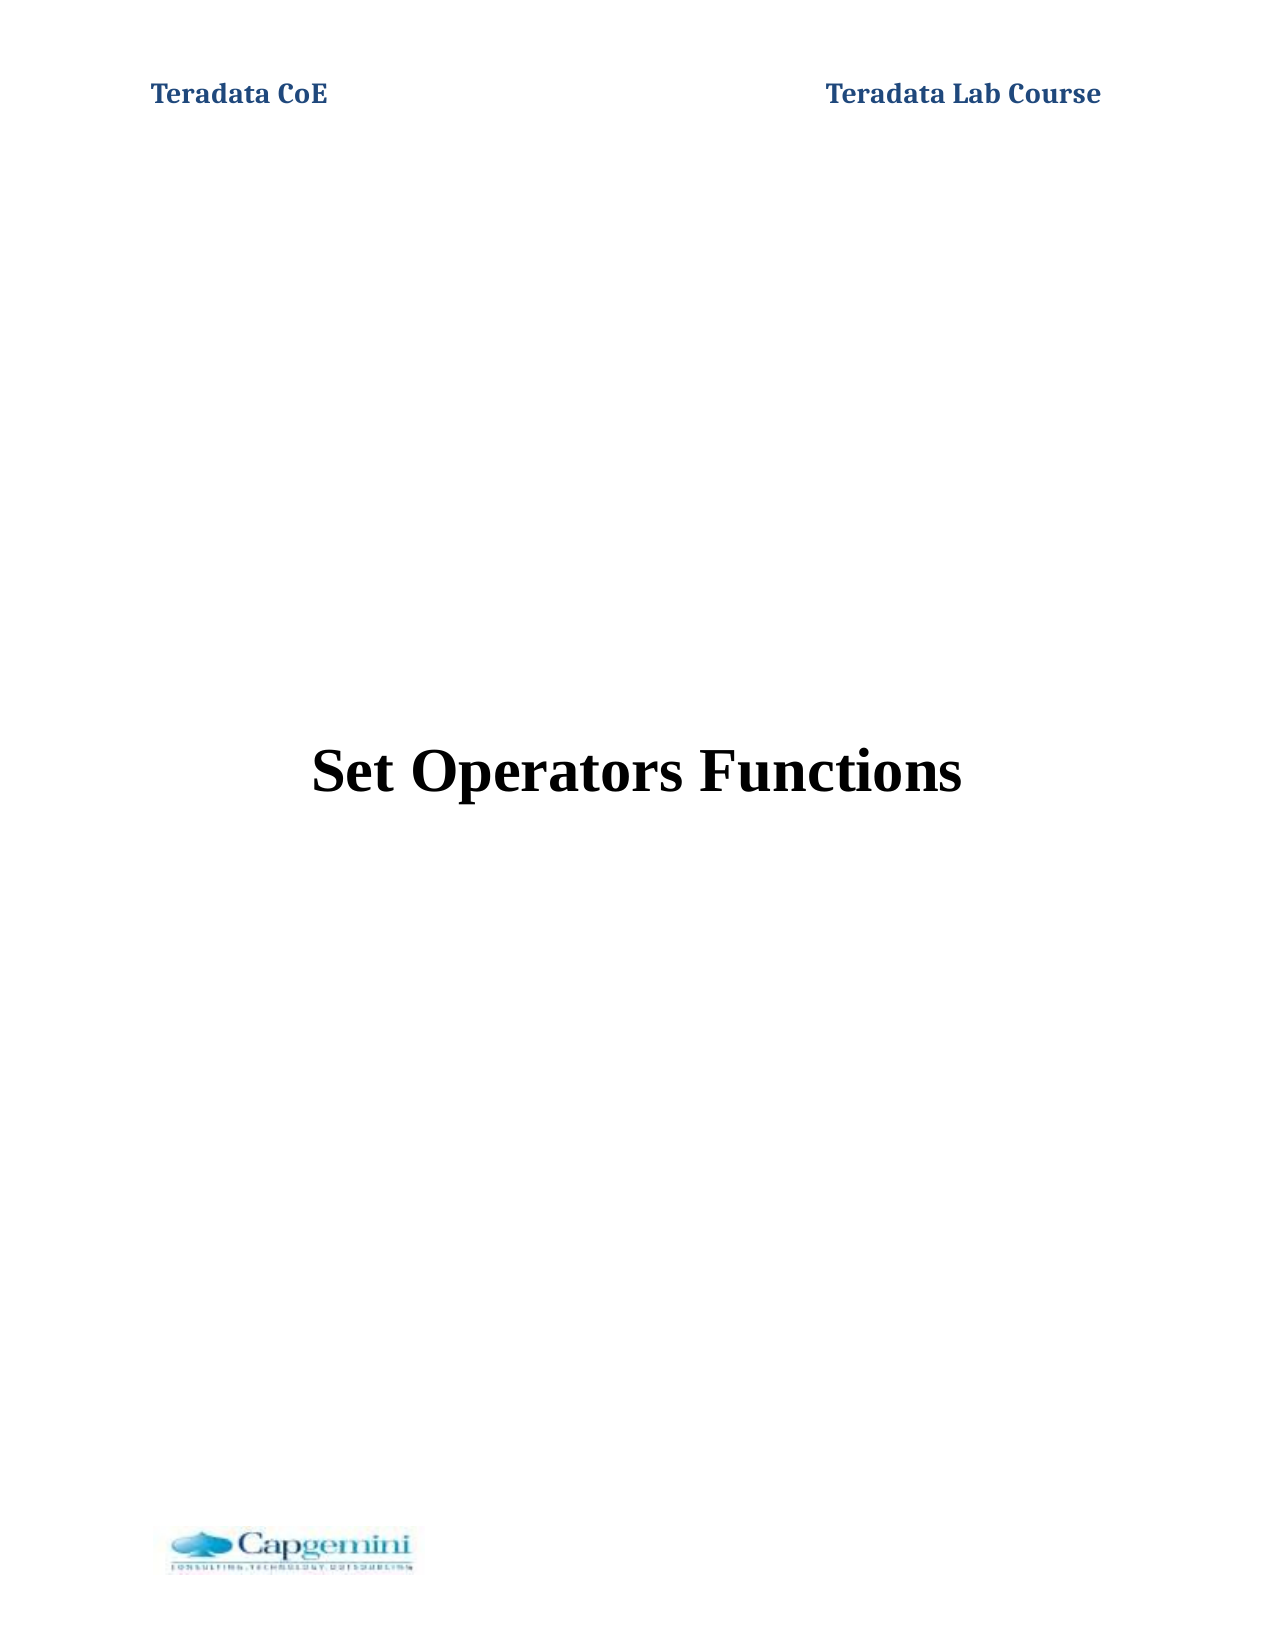

Teradata CoE
Teradata Lab Course
Set
Operators Functions